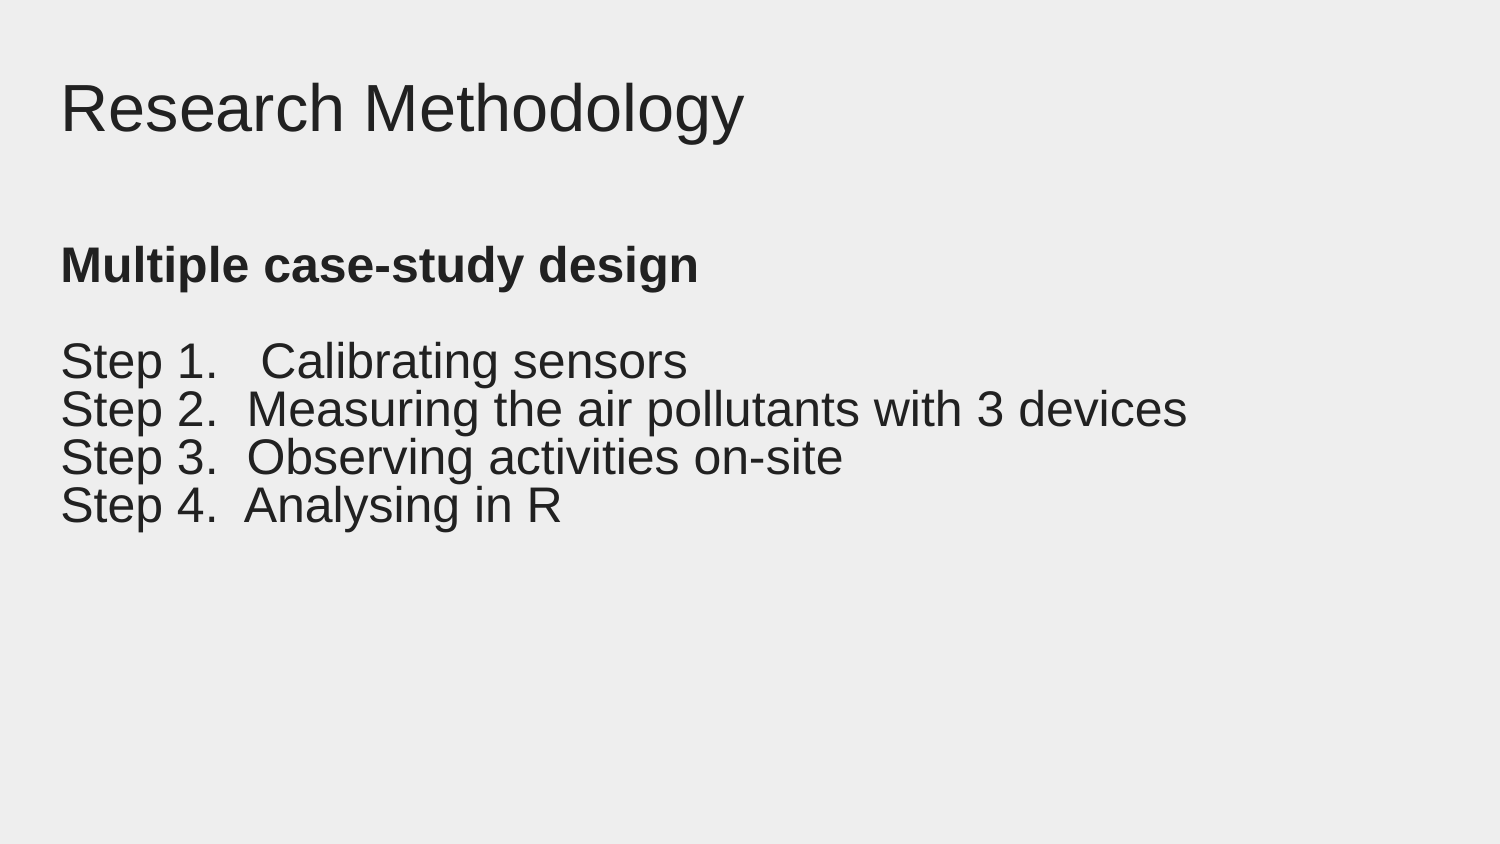

Research Methodology
Multiple case-study design
Step 1.   Calibrating sensors
Step 2.  Measuring the air pollutants with 3 devices
Step 3.  Observing activities on-site
Step 4.  Analysing in R